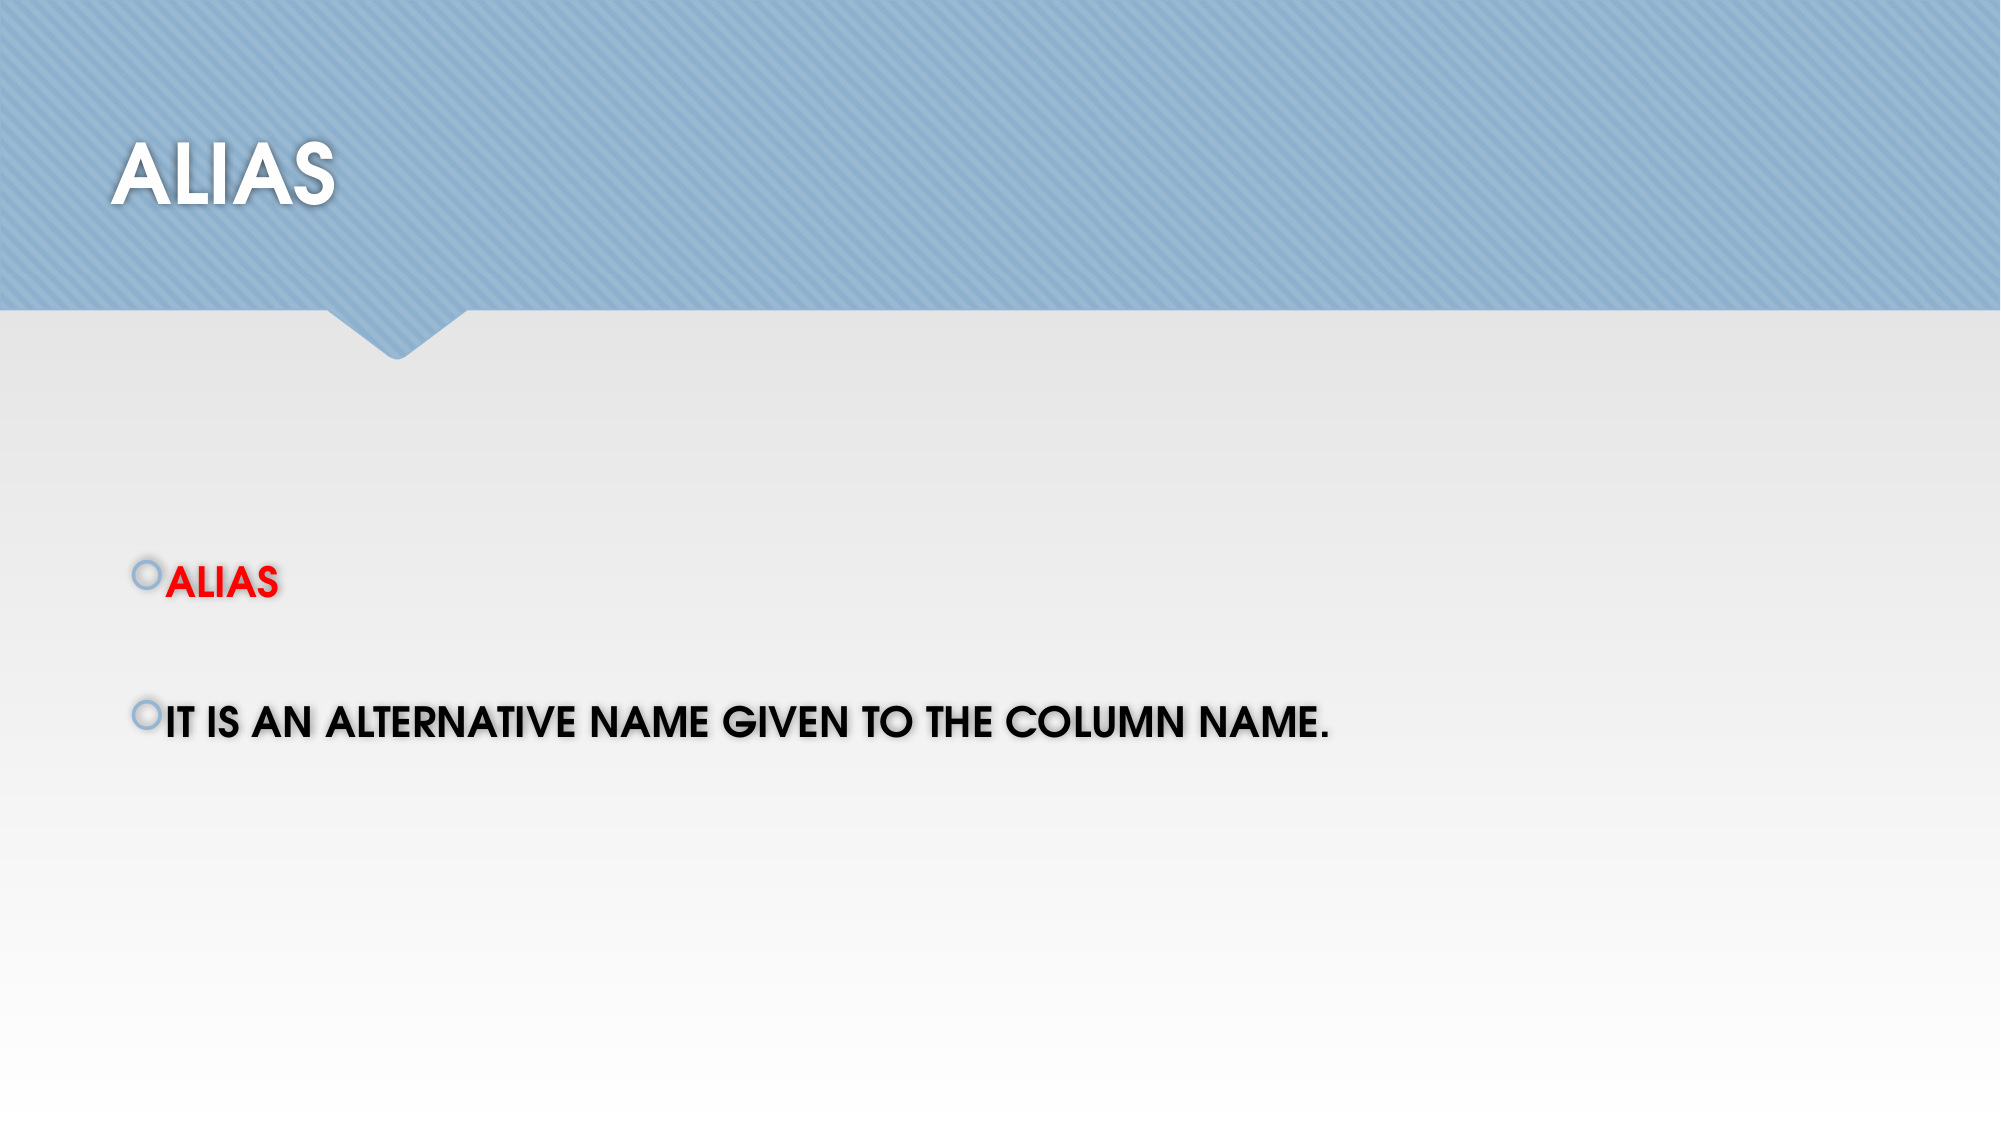

# ALIAS
ALIAS

IT IS AN ALTERNATIVE NAME GIVEN TO THE COLUMN NAME.